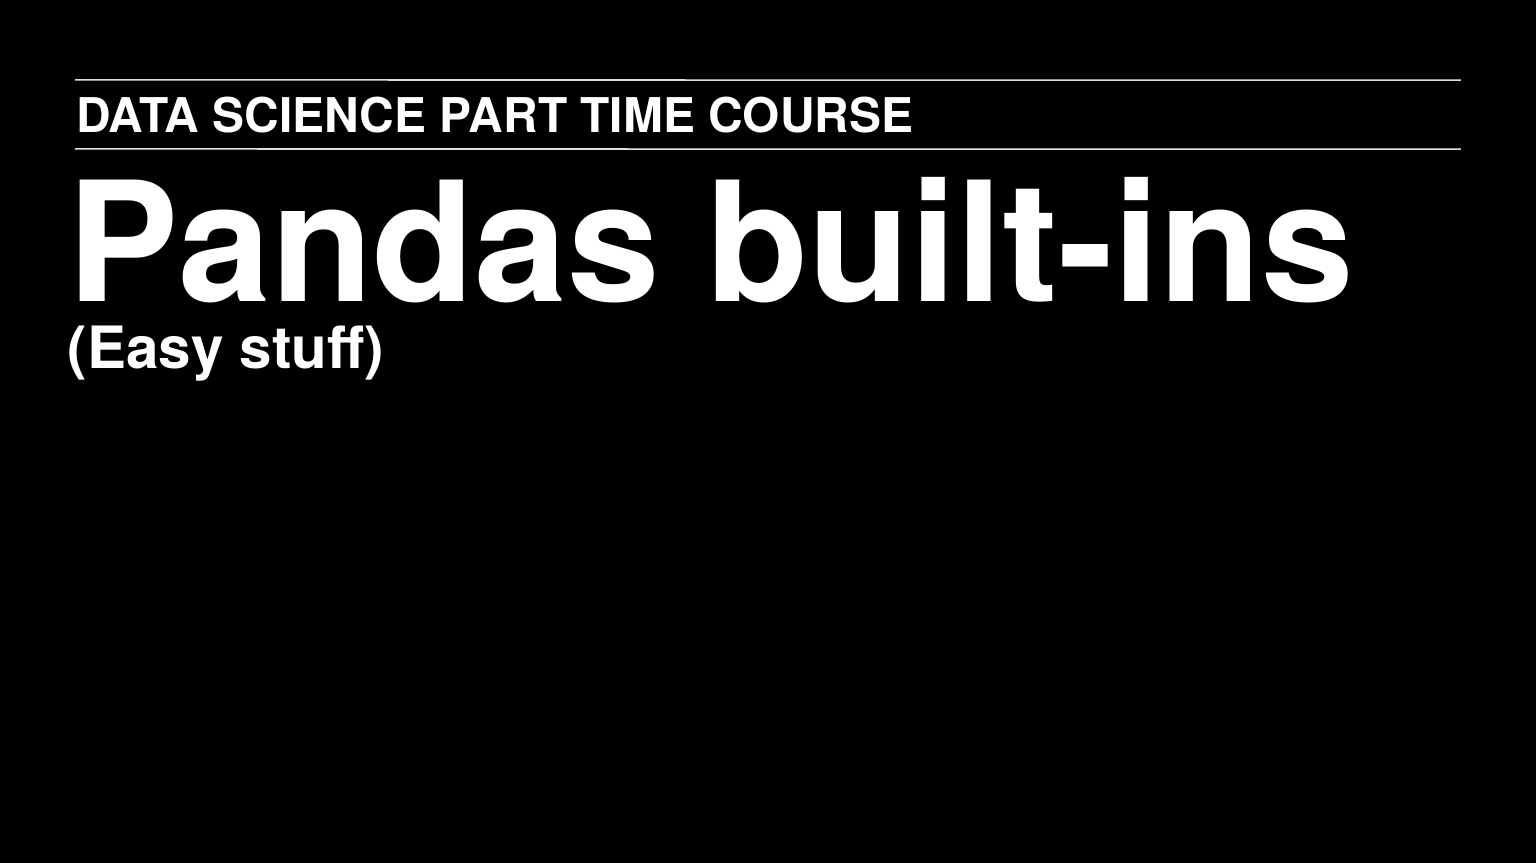

DATA SCIENCE PART TIME COURSE

Pandas built-ins
(Easy stuff)